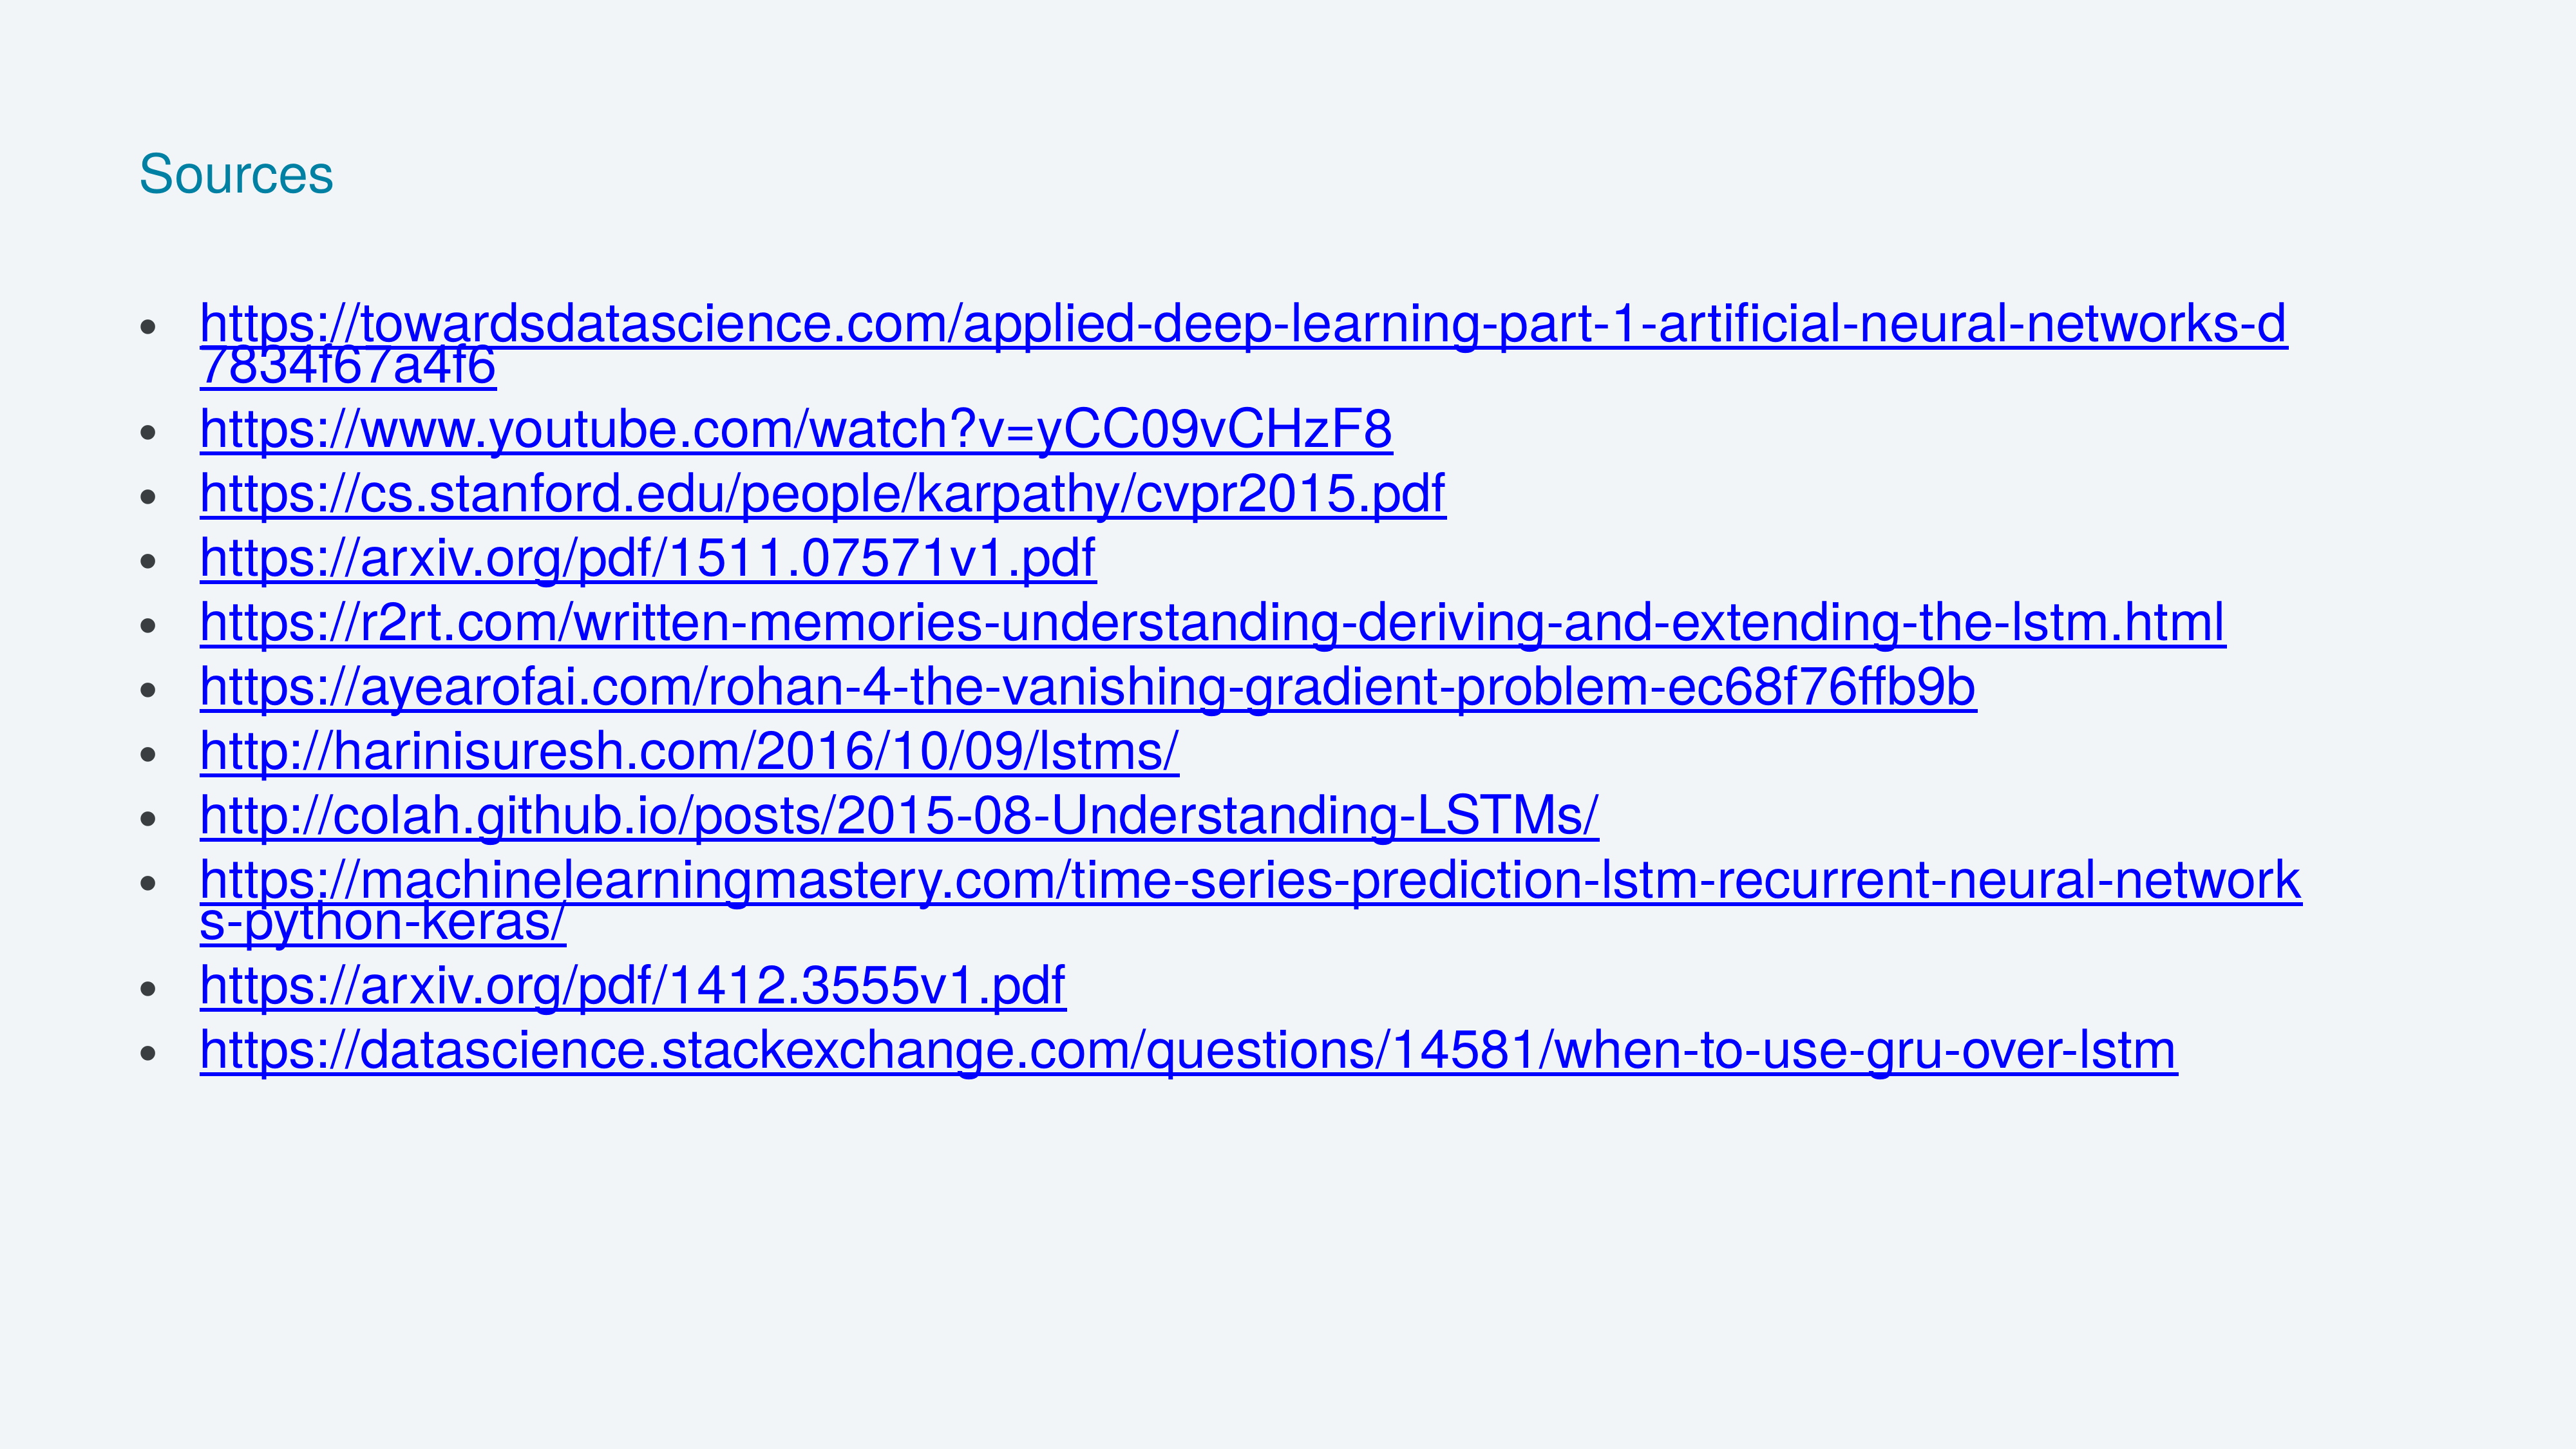

Sources
https://towardsdatascience.com/applied-deep-learning-part-1-artificial-neural-networks-d7834f67a4f6
https://www.youtube.com/watch?v=yCC09vCHzF8
https://cs.stanford.edu/people/karpathy/cvpr2015.pdf
https://arxiv.org/pdf/1511.07571v1.pdf
https://r2rt.com/written-memories-understanding-deriving-and-extending-the-lstm.html
https://ayearofai.com/rohan-4-the-vanishing-gradient-problem-ec68f76ffb9b
http://harinisuresh.com/2016/10/09/lstms/
http://colah.github.io/posts/2015-08-Understanding-LSTMs/
https://machinelearningmastery.com/time-series-prediction-lstm-recurrent-neural-networks-python-keras/
https://arxiv.org/pdf/1412.3555v1.pdf
https://datascience.stackexchange.com/questions/14581/when-to-use-gru-over-lstm